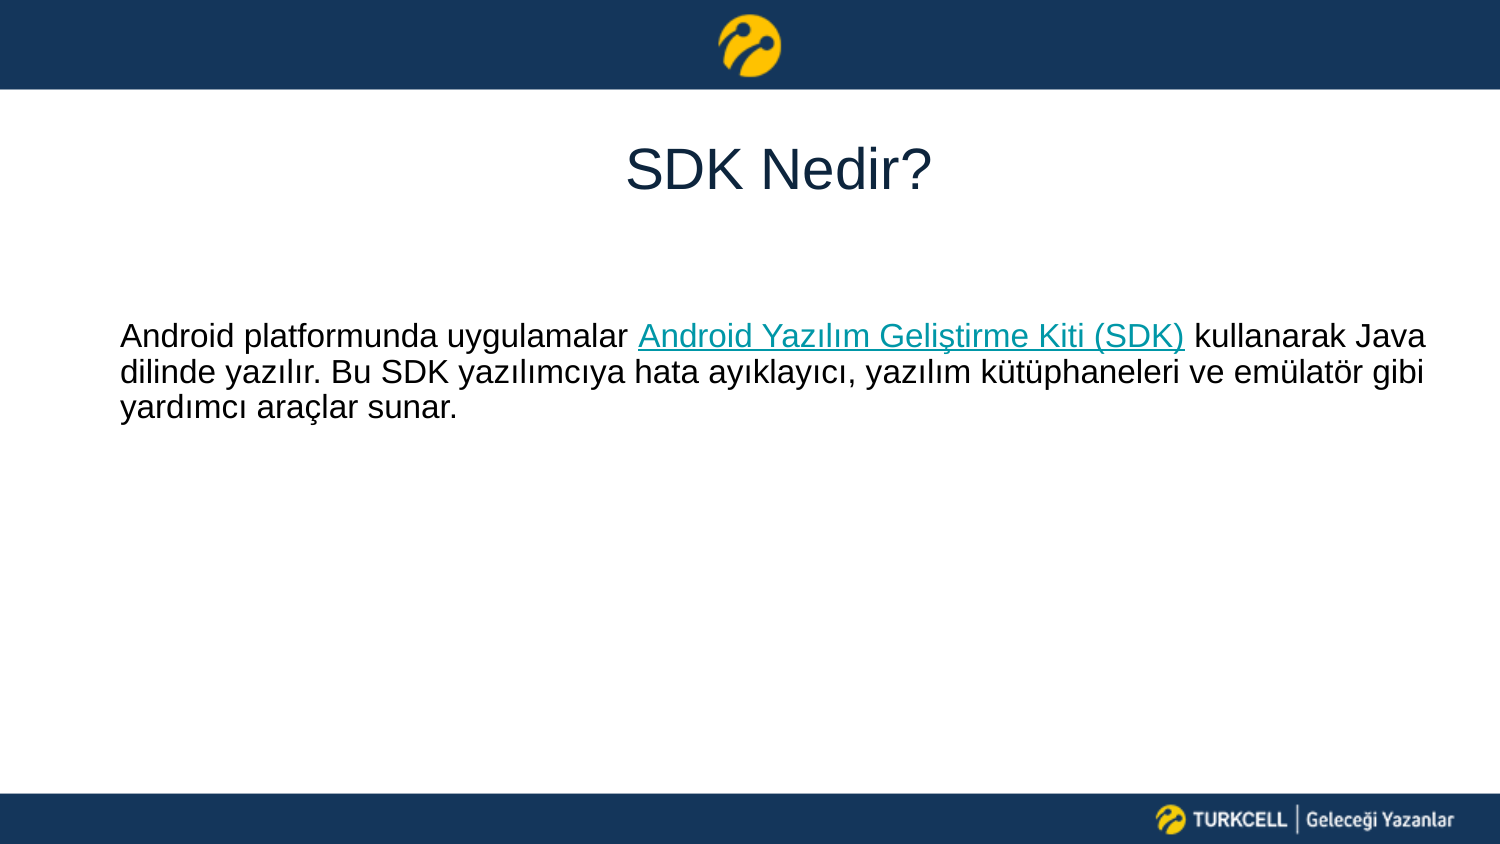

# SDK Nedir?

Android platformunda uygulamalar Android Yazılım Geliştirme Kiti (SDK) kullanarak Java dilinde yazılır. Bu SDK yazılımcıya hata ayıklayıcı, yazılım kütüphaneleri ve emülatör gibi yardımcı araçlar sunar.